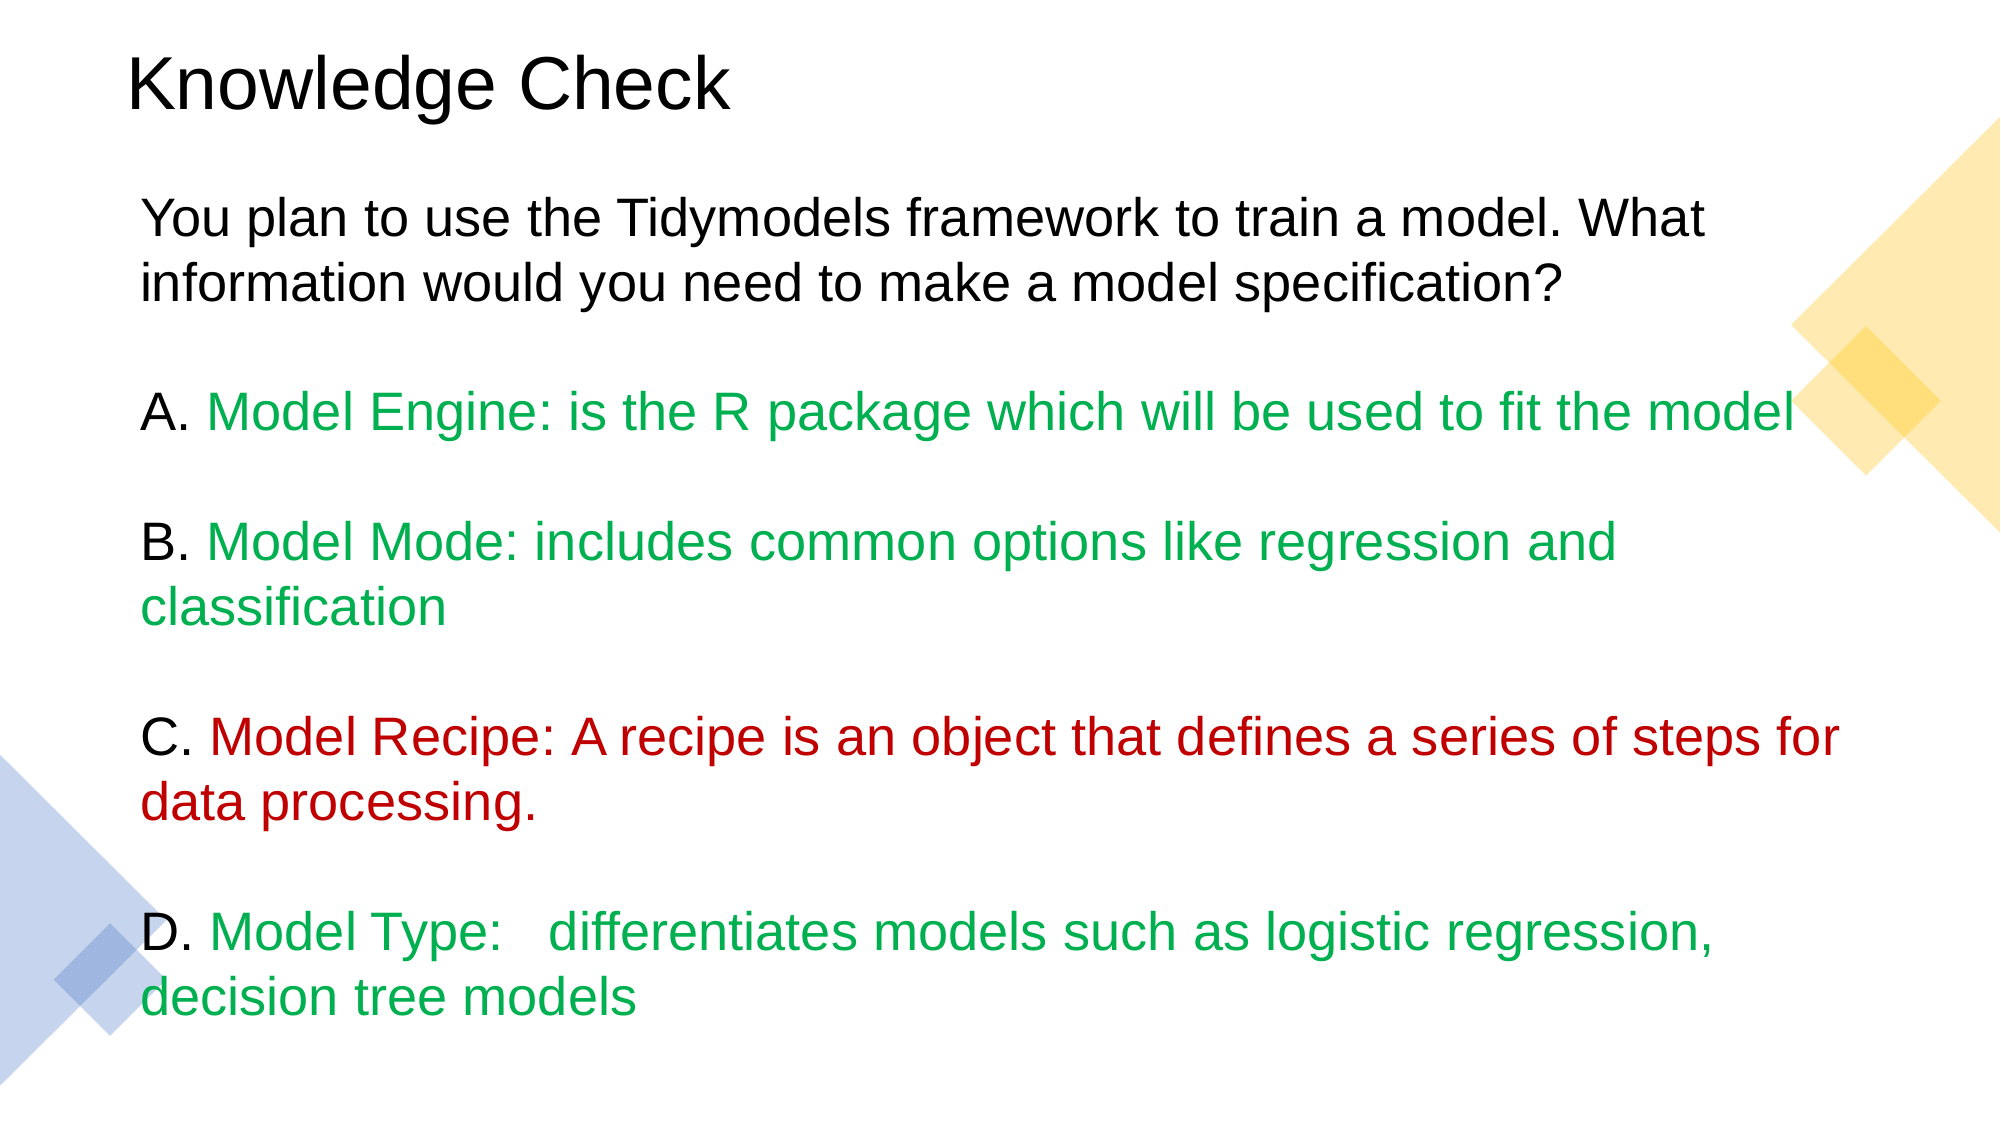

Knowledge Check
You plan to use the Tidymodels framework to train a model. What information would you need to make a model specification?

A. Model Engine: is the R package which will be used to fit the model

B. Model Mode: includes common options like regression and classification

C. Model Recipe: A recipe is an object that defines a series of steps for data processing.

D. Model Type:   differentiates models such as logistic regression, decision tree models